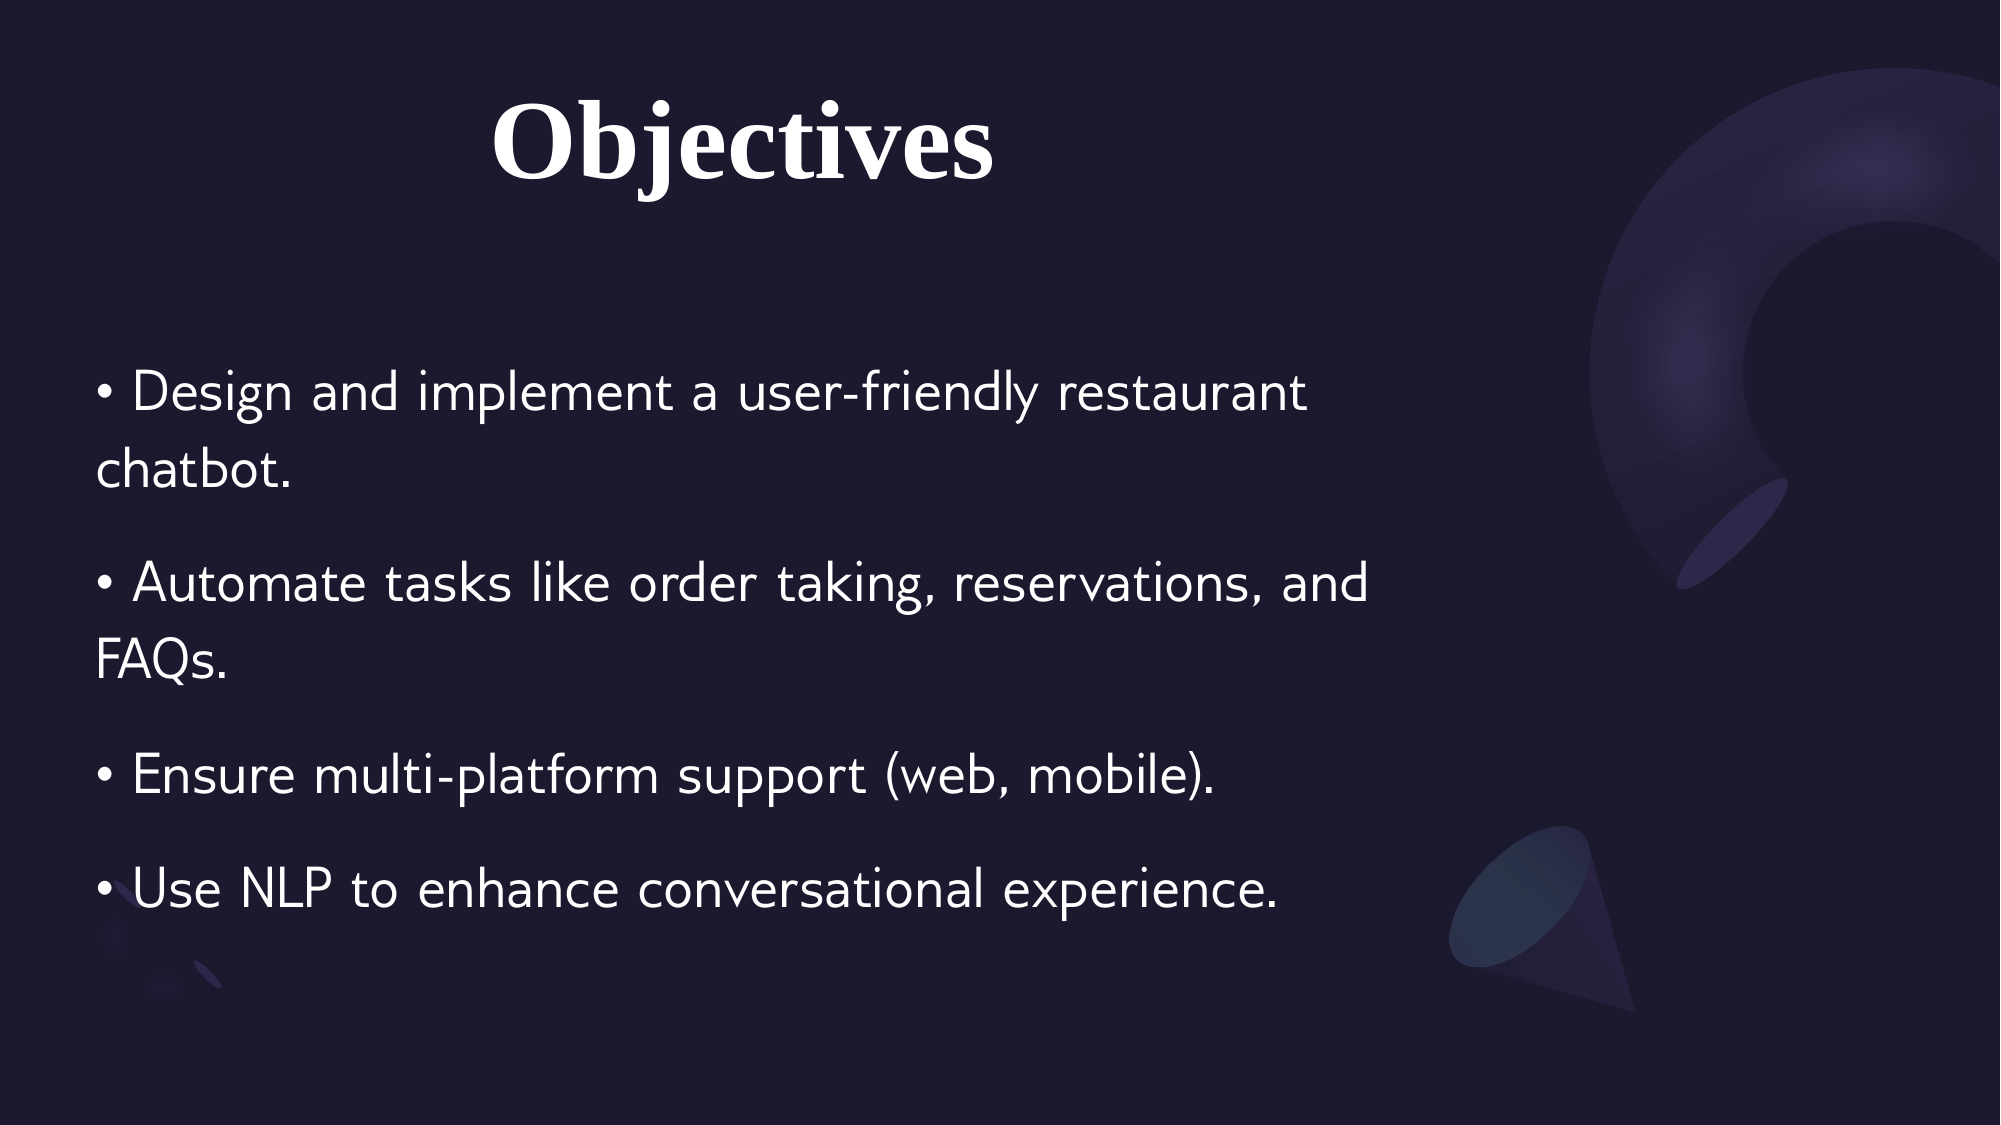

# Objectives
• Design and implement a user-friendly restaurant chatbot.
• Automate tasks like order taking, reservations, and FAQs.
• Ensure multi-platform support (web, mobile).
• Use NLP to enhance conversational experience.